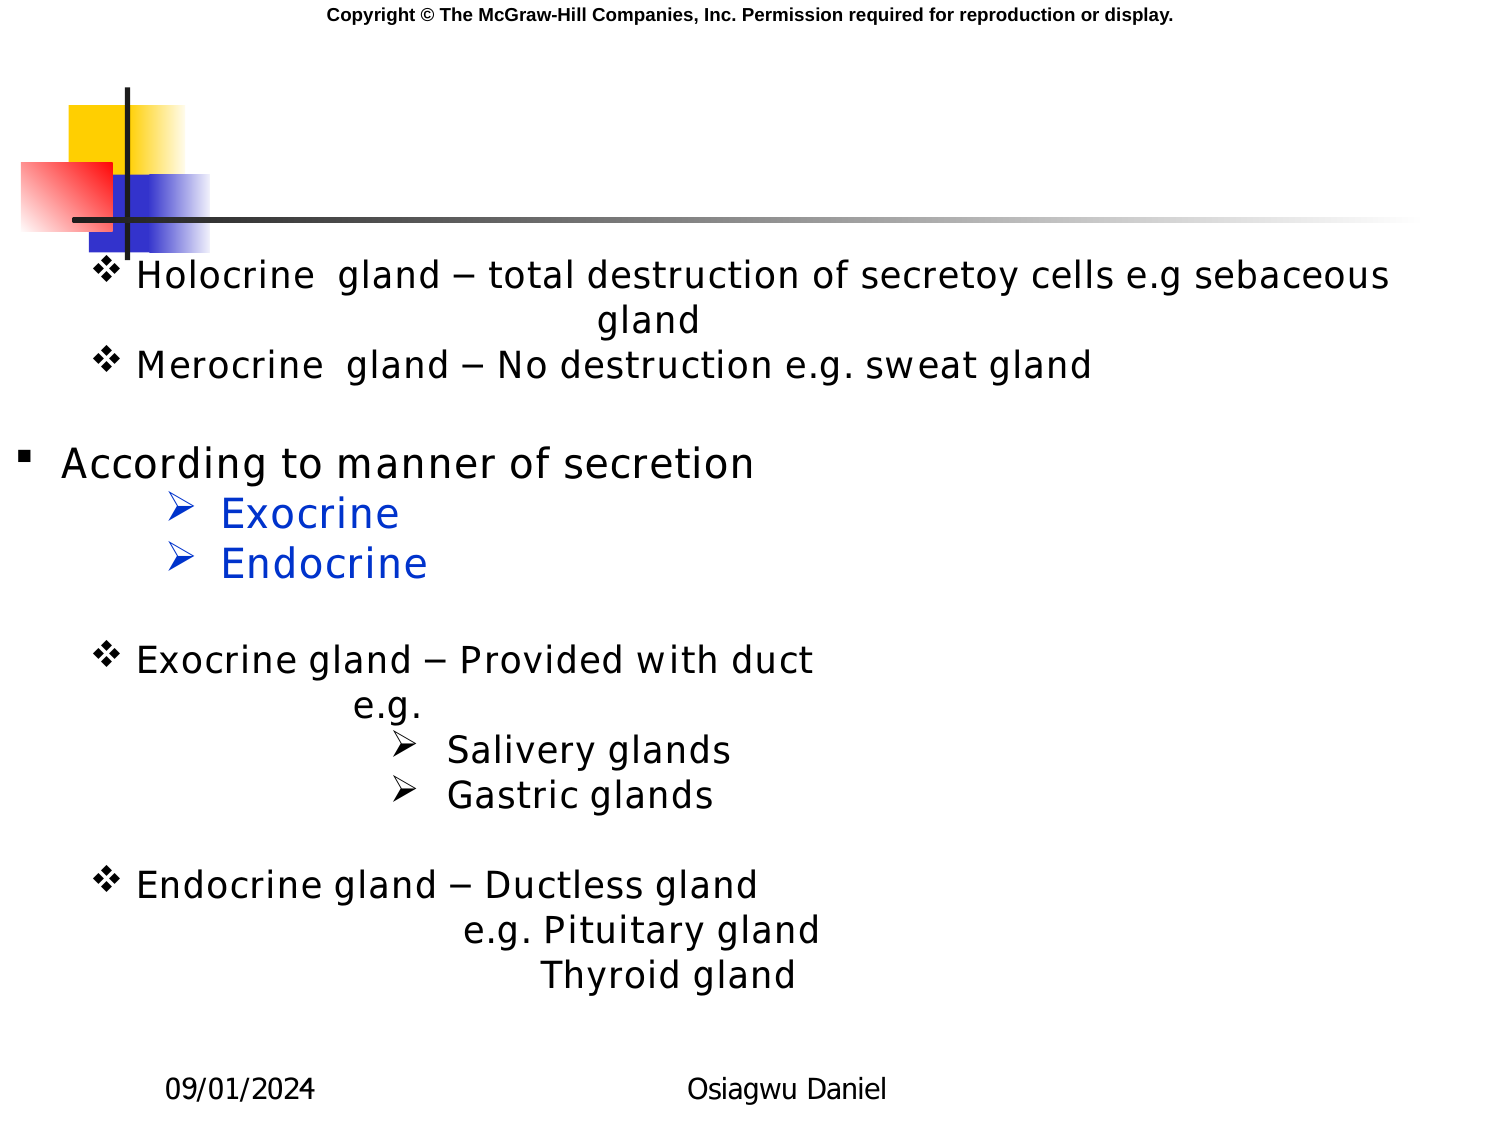

Holocrine  gland – total destruction of secretoy cells e.g sebaceous 			 gland
Merocrine  gland – No destruction e.g. sweat gland

According to manner of secretion
Exocrine
Endocrine

Exocrine gland – Provided with duct
                        e.g.
 Salivery glands
 Gastric glands

Endocrine gland – Ductless gland
                                  e.g. Pituitary gland
                                         Thyroid gland

09/01/2024
Osiagwu Daniel